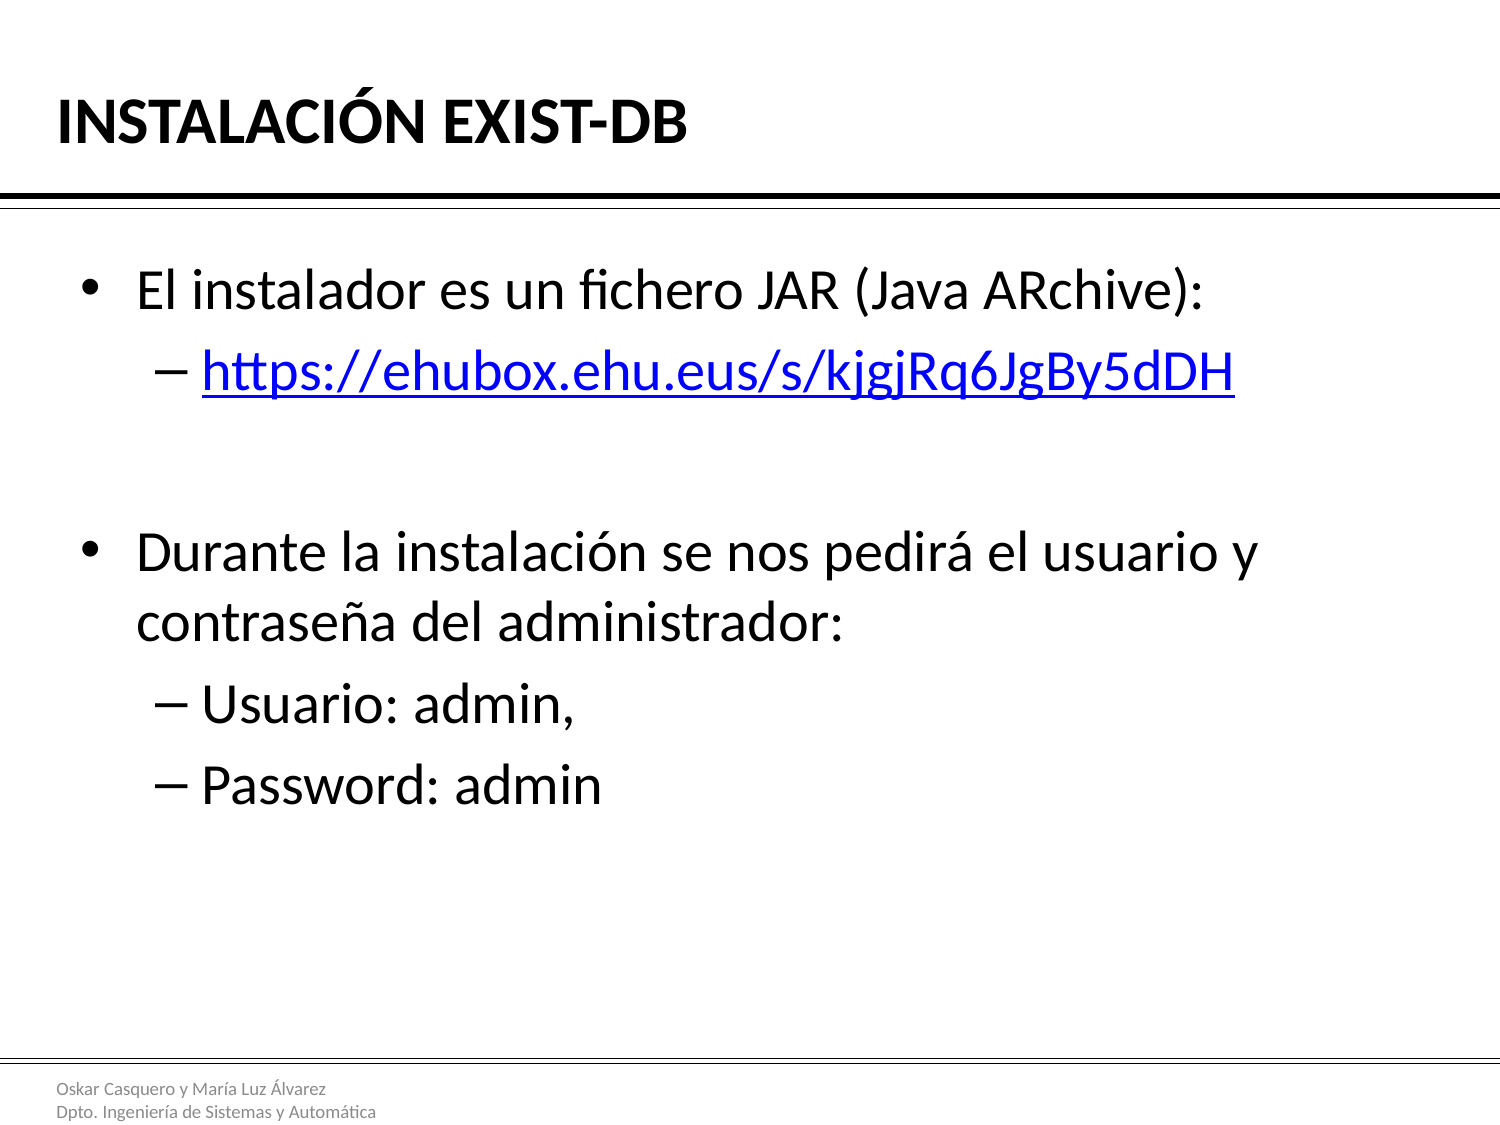

# Instalación eXist-db
El instalador es un fichero JAR (Java ARchive):
https://ehubox.ehu.eus/s/kjgjRq6JgBy5dDH

Durante la instalación se nos pedirá el usuario y contraseña del administrador:
Usuario: admin,
Password: admin